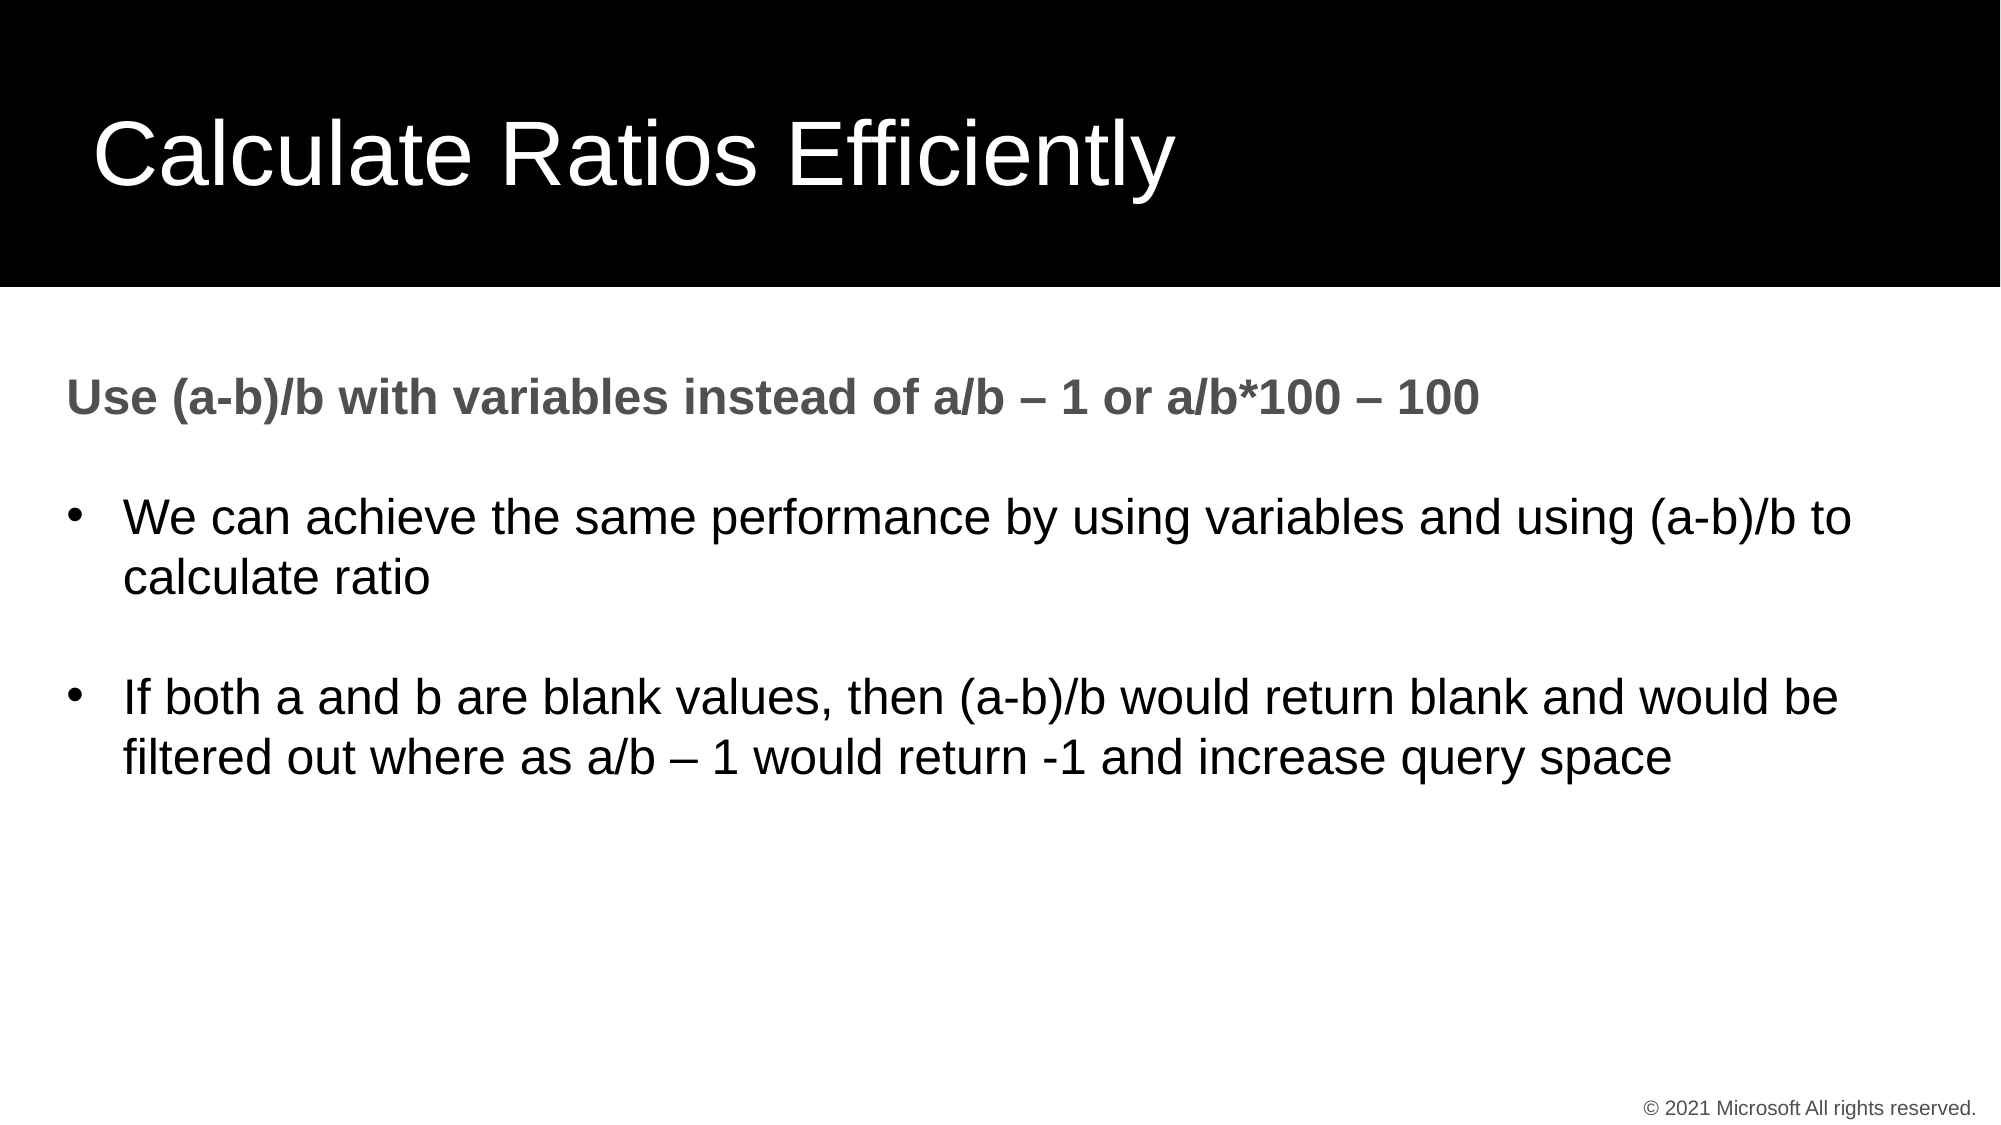

Calculate Ratios Efficiently

Use (a-b)/b with variables instead of a/b – 1 or a/b*100 – 100

We can achieve the same performance by using variables and using (a-b)/b to calculate ratio

If both a and b are blank values, then (a-b)/b would return blank and would be filtered out where as a/b – 1 would return -1 and increase query space

© 2021 Microsoft All rights reserved.